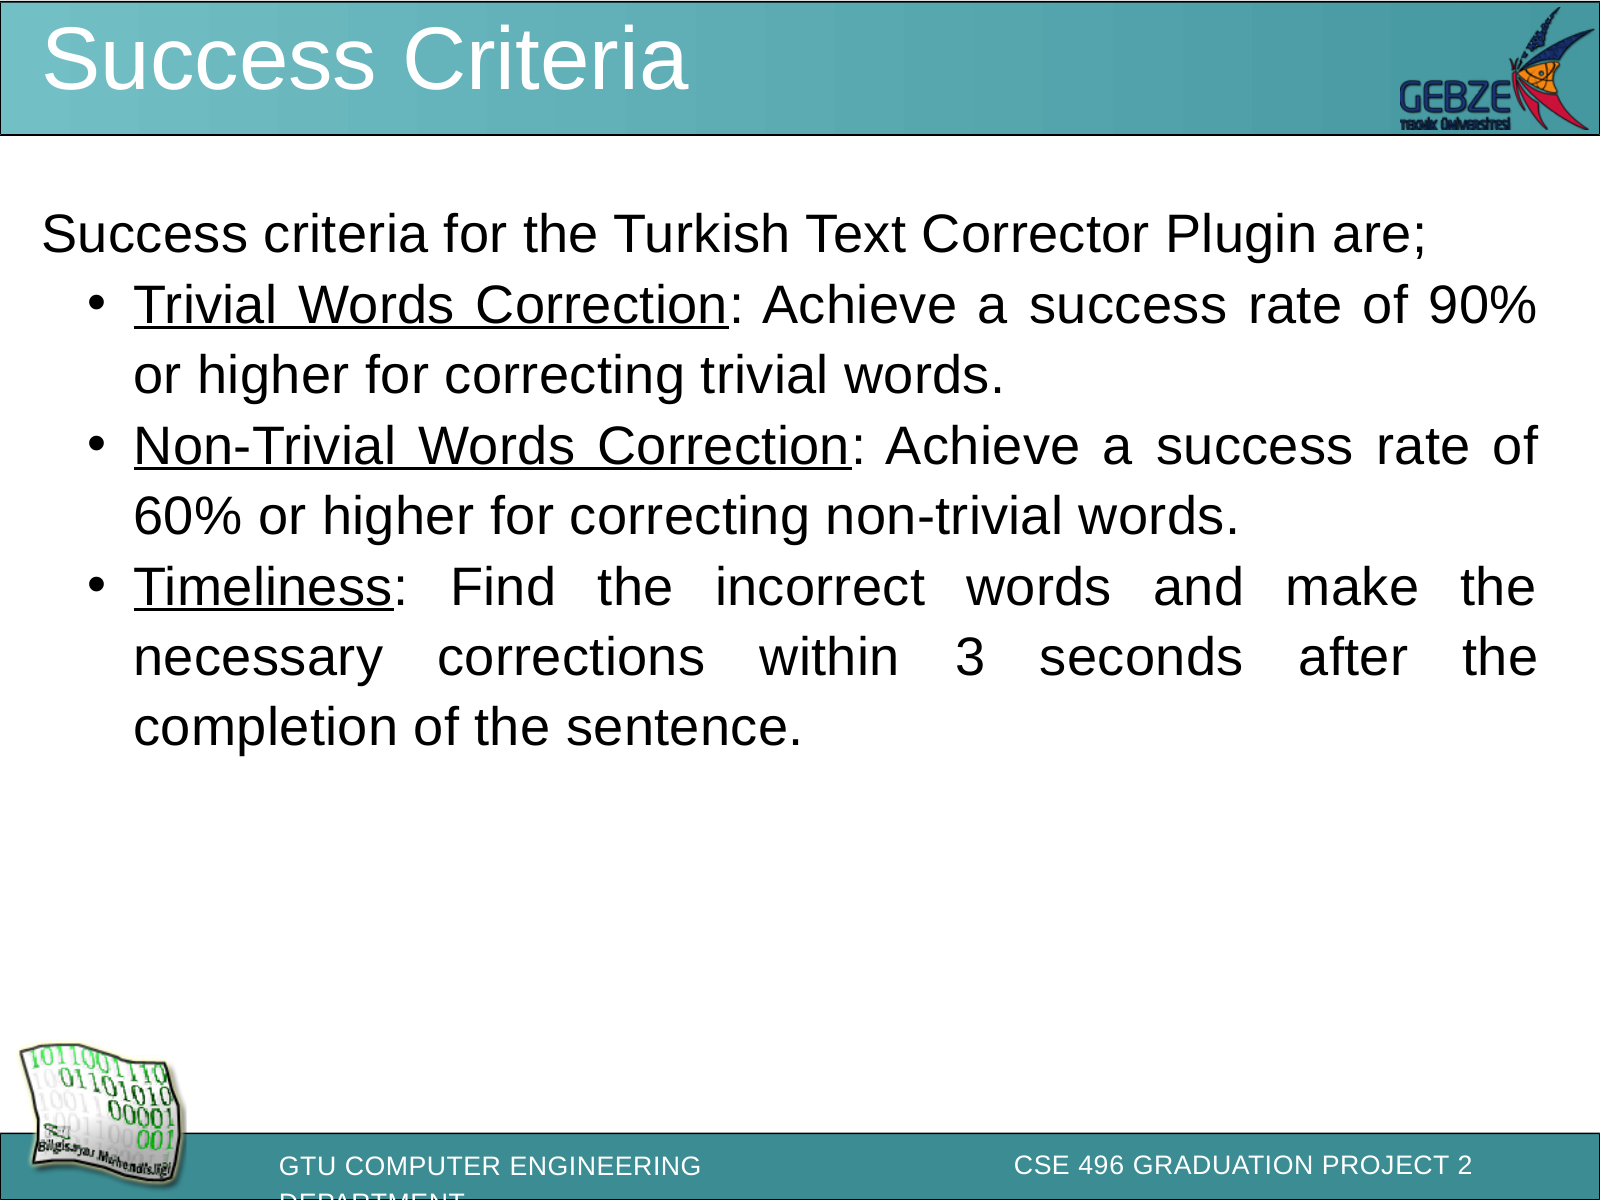

Success Criteria

Success criteria for the Turkish Text Corrector Plugin are;
Trivial Words Correction: Achieve a success rate of 90% or higher for correcting trivial words.
Non-Trivial Words Correction: Achieve a success rate of 60% or higher for correcting non-trivial words.
Timeliness: Find the incorrect words and make the necessary corrections within 3 seconds after the completion of the sentence.

CSE 496 GRADUATION PROJECT 2
GTU COMPUTER ENGINEERING DEPARTMENT
BİL 495/496 Bitirme Projesi
GTÜ - Bilgisayar Mühendisliği Bölümü